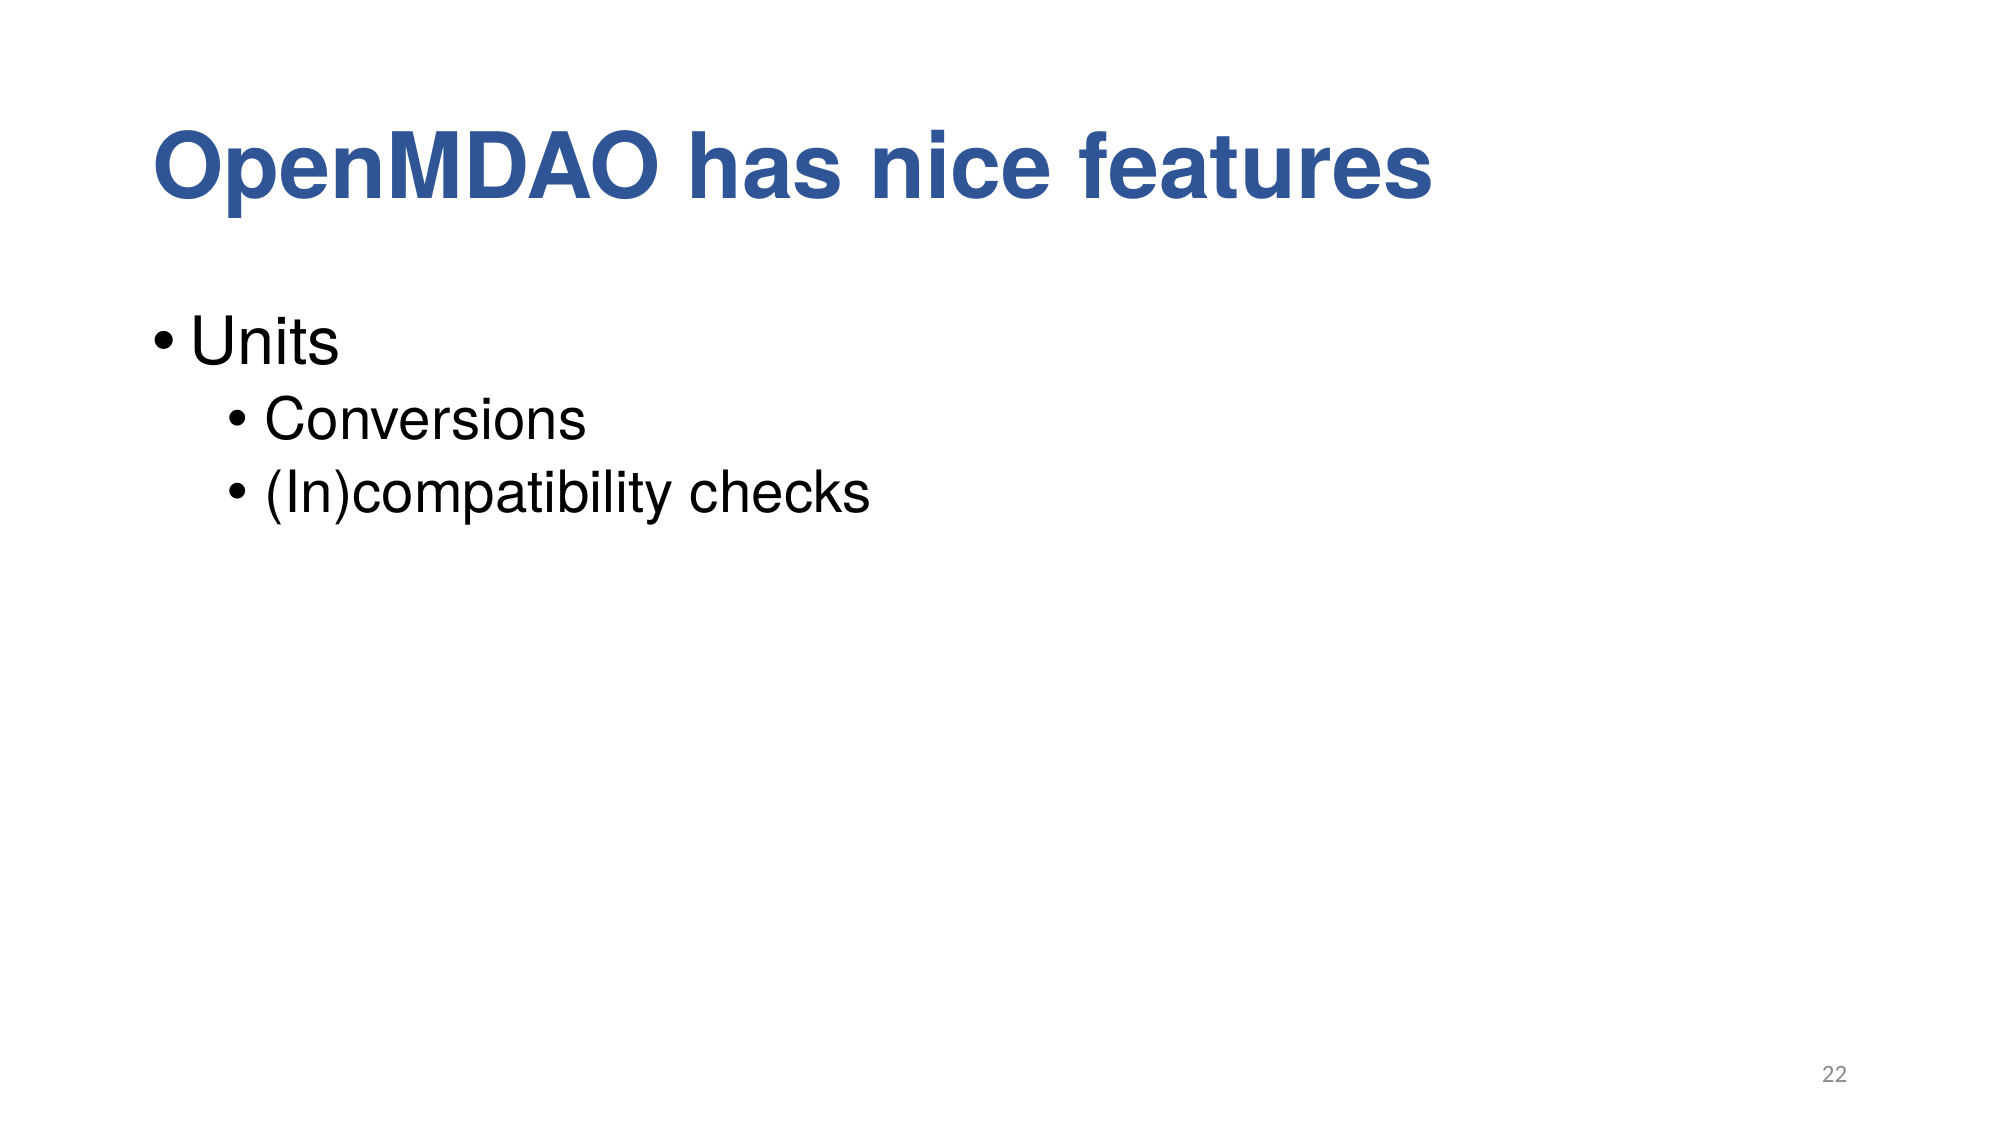

# OpenMDAO has nice features
Units
Conversions
(In)compatibility checks

22